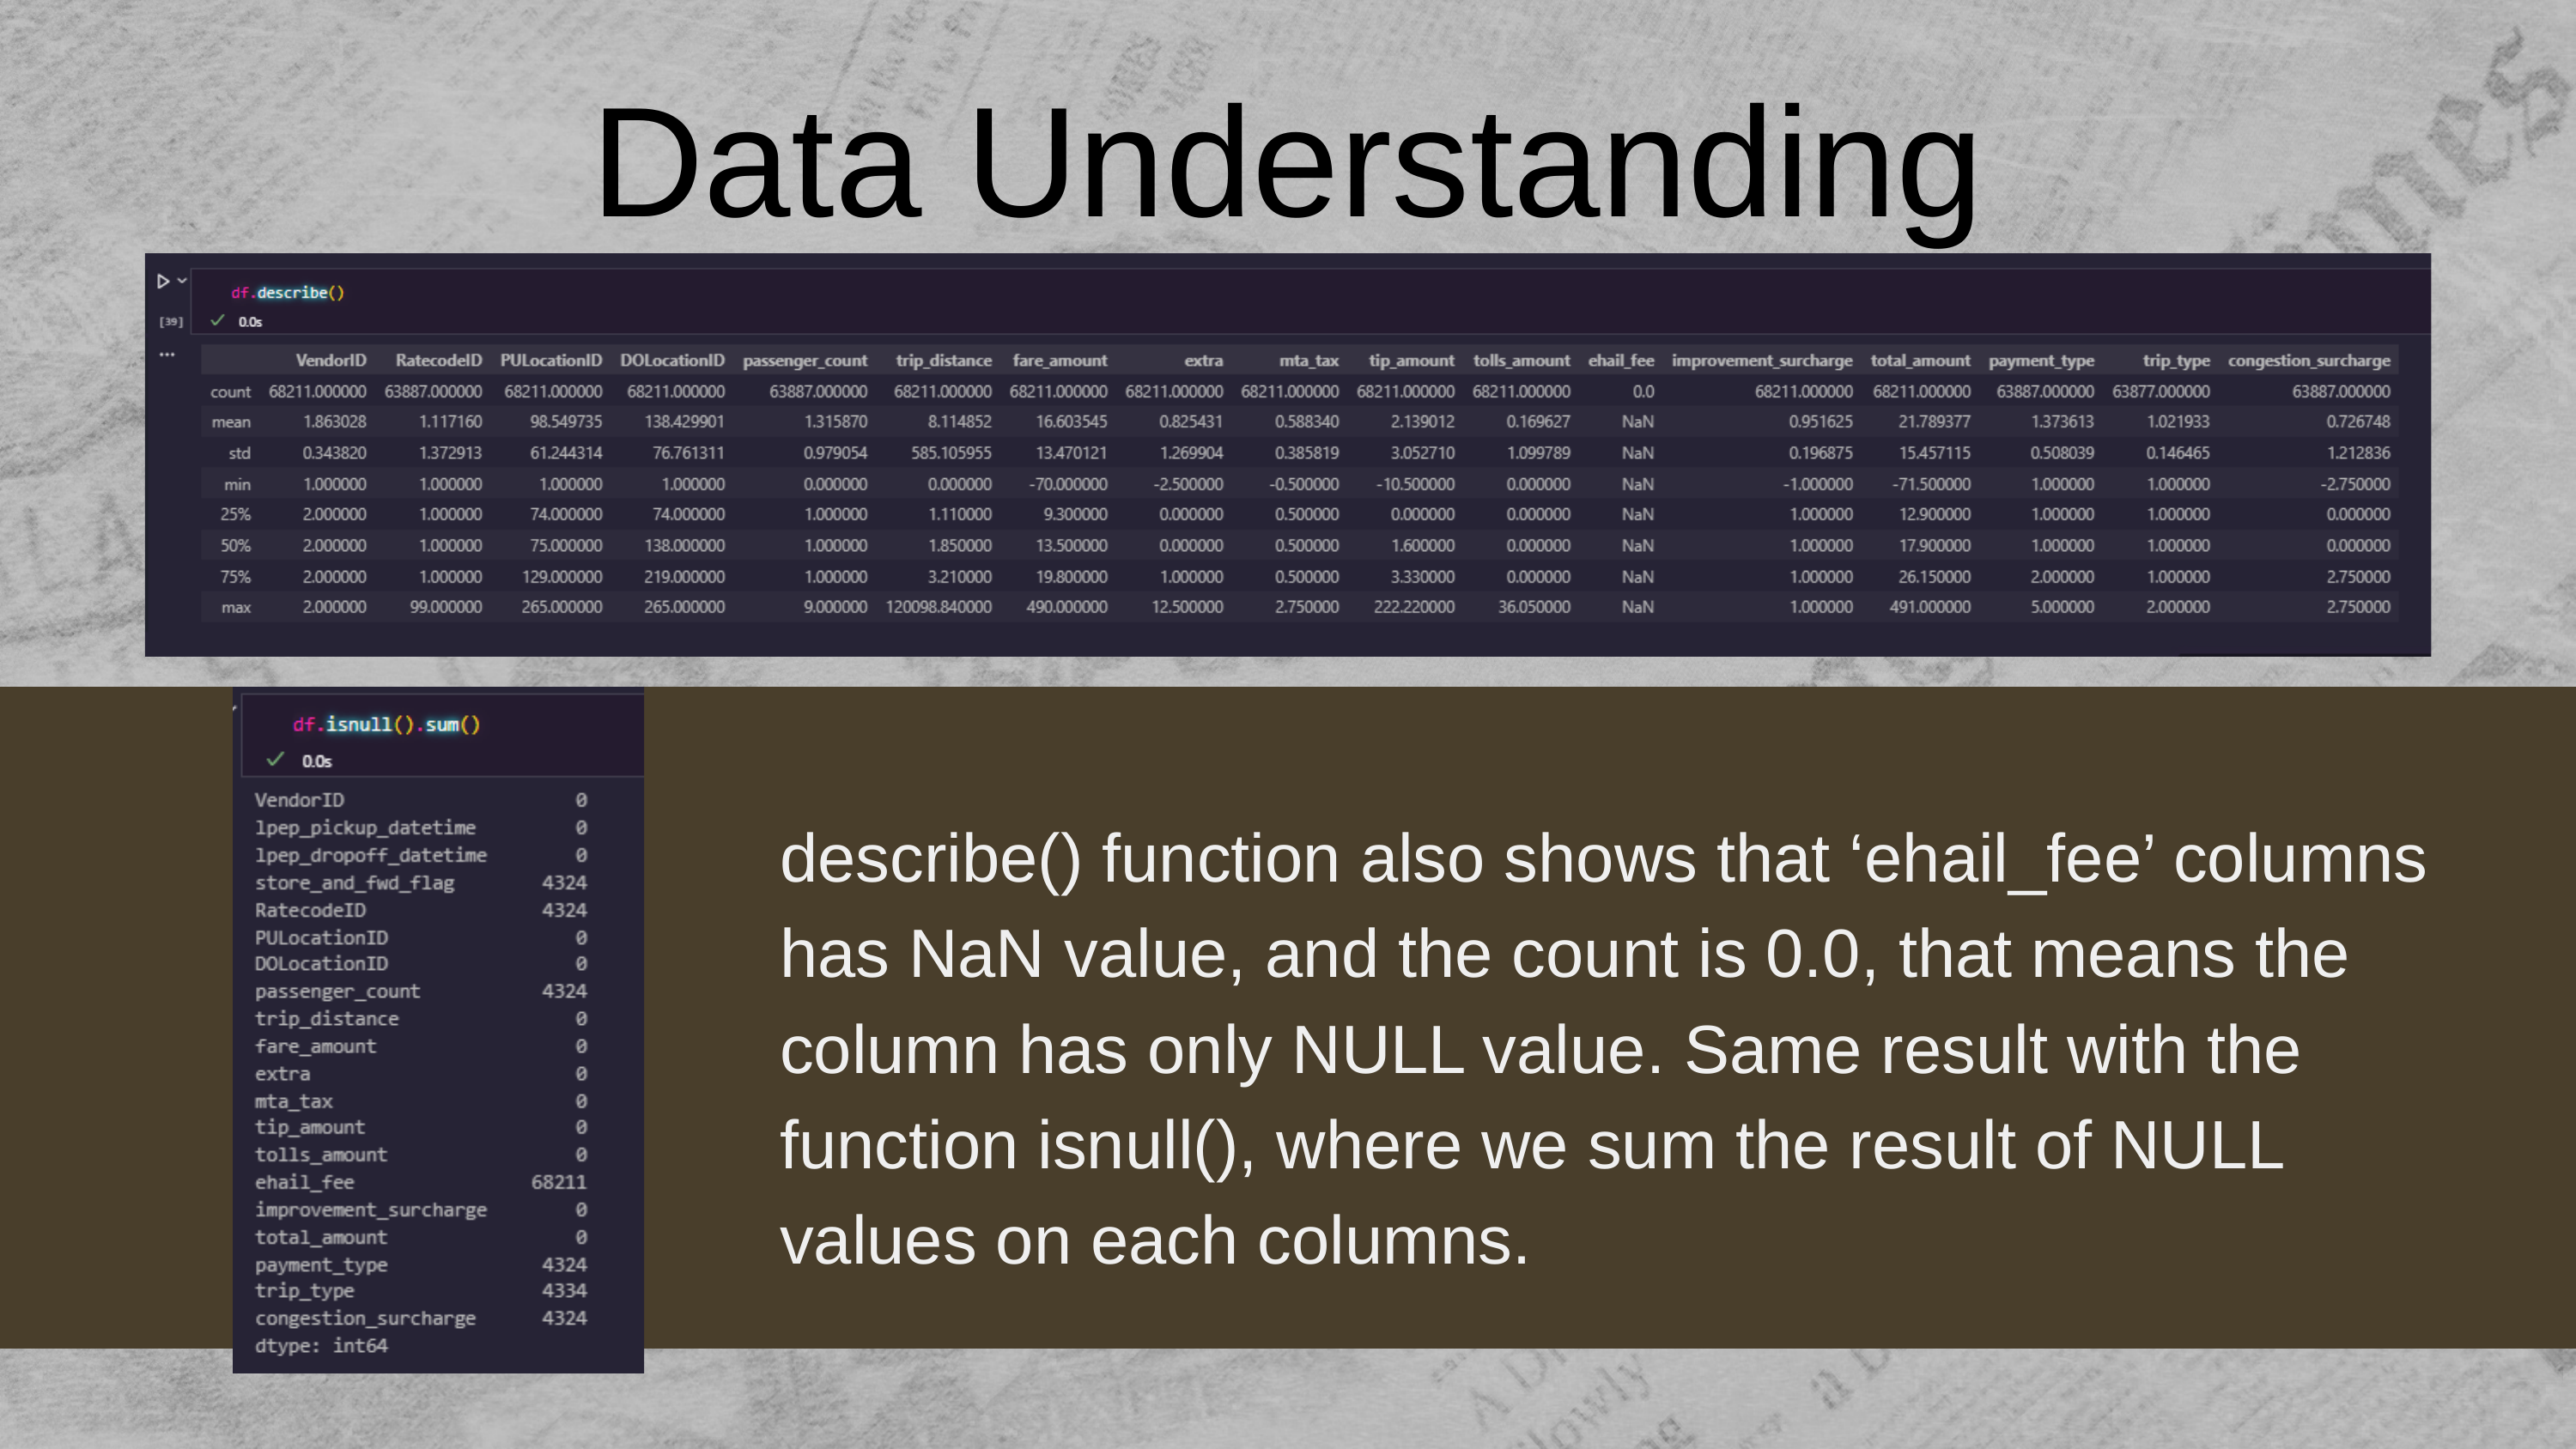

Data Understanding

describe() function also shows that ‘ehail_fee’ columns has NaN value, and the count is 0.0, that means the column has only NULL value. Same result with the function isnull(), where we sum the result of NULL values on each columns.